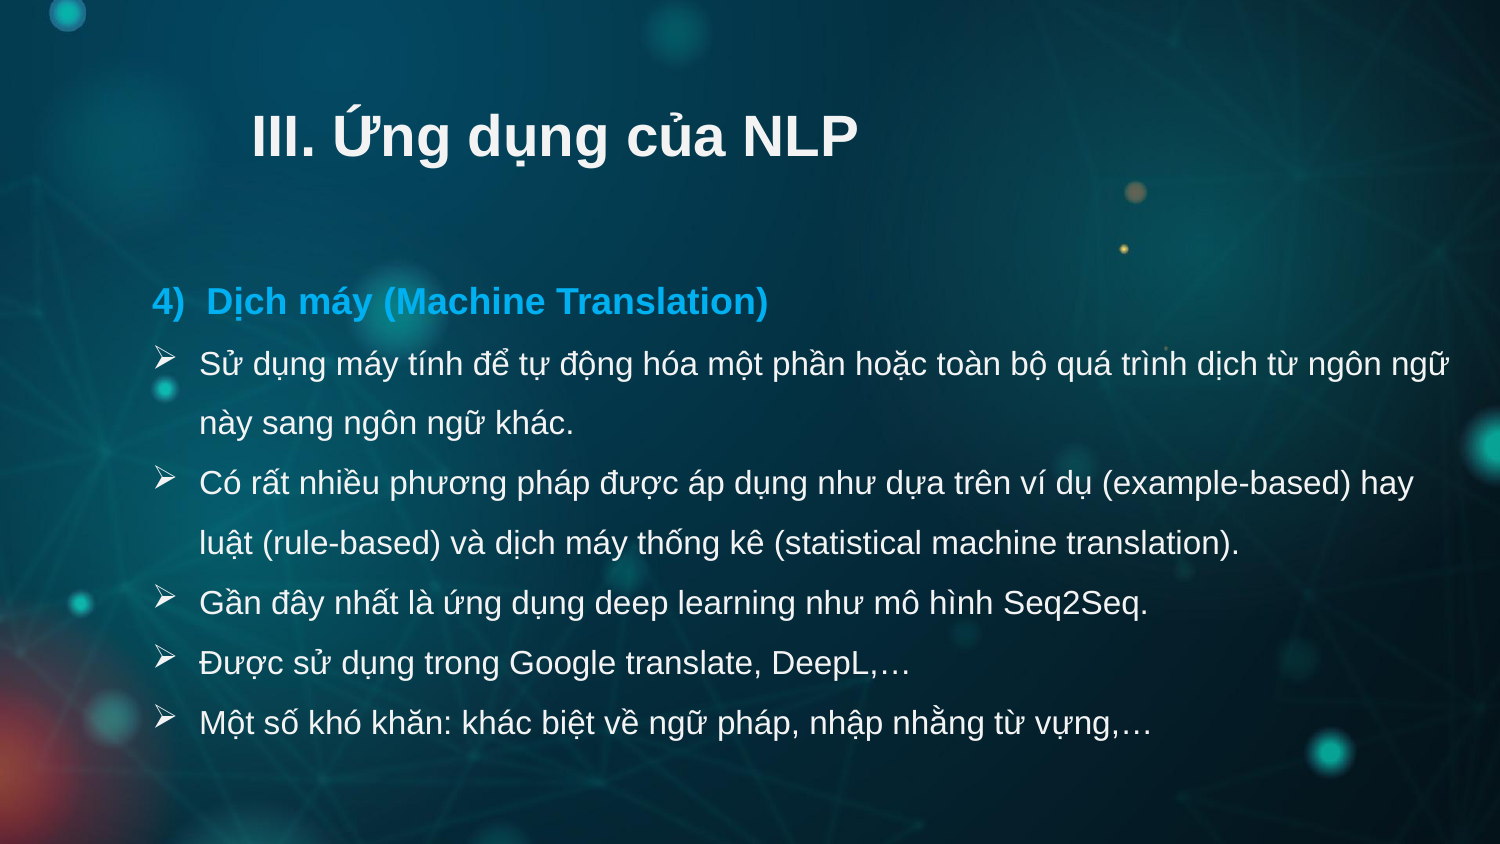

III. Ứng dụng của NLP
4)  Dịch máy (Machine Translation)
Sử dụng máy tính để tự động hóa một phần hoặc toàn bộ quá trình dịch từ ngôn ngữ này sang ngôn ngữ khác.
Có rất nhiều phương pháp được áp dụng như dựa trên ví dụ (example-based) hay luật (rule-based) và dịch máy thống kê (statistical machine translation).
Gần đây nhất là ứng dụng deep learning như mô hình Seq2Seq.
Được sử dụng trong Google translate, DeepL,…
Một số khó khăn: khác biệt về ngữ pháp, nhập nhằng từ vựng,…